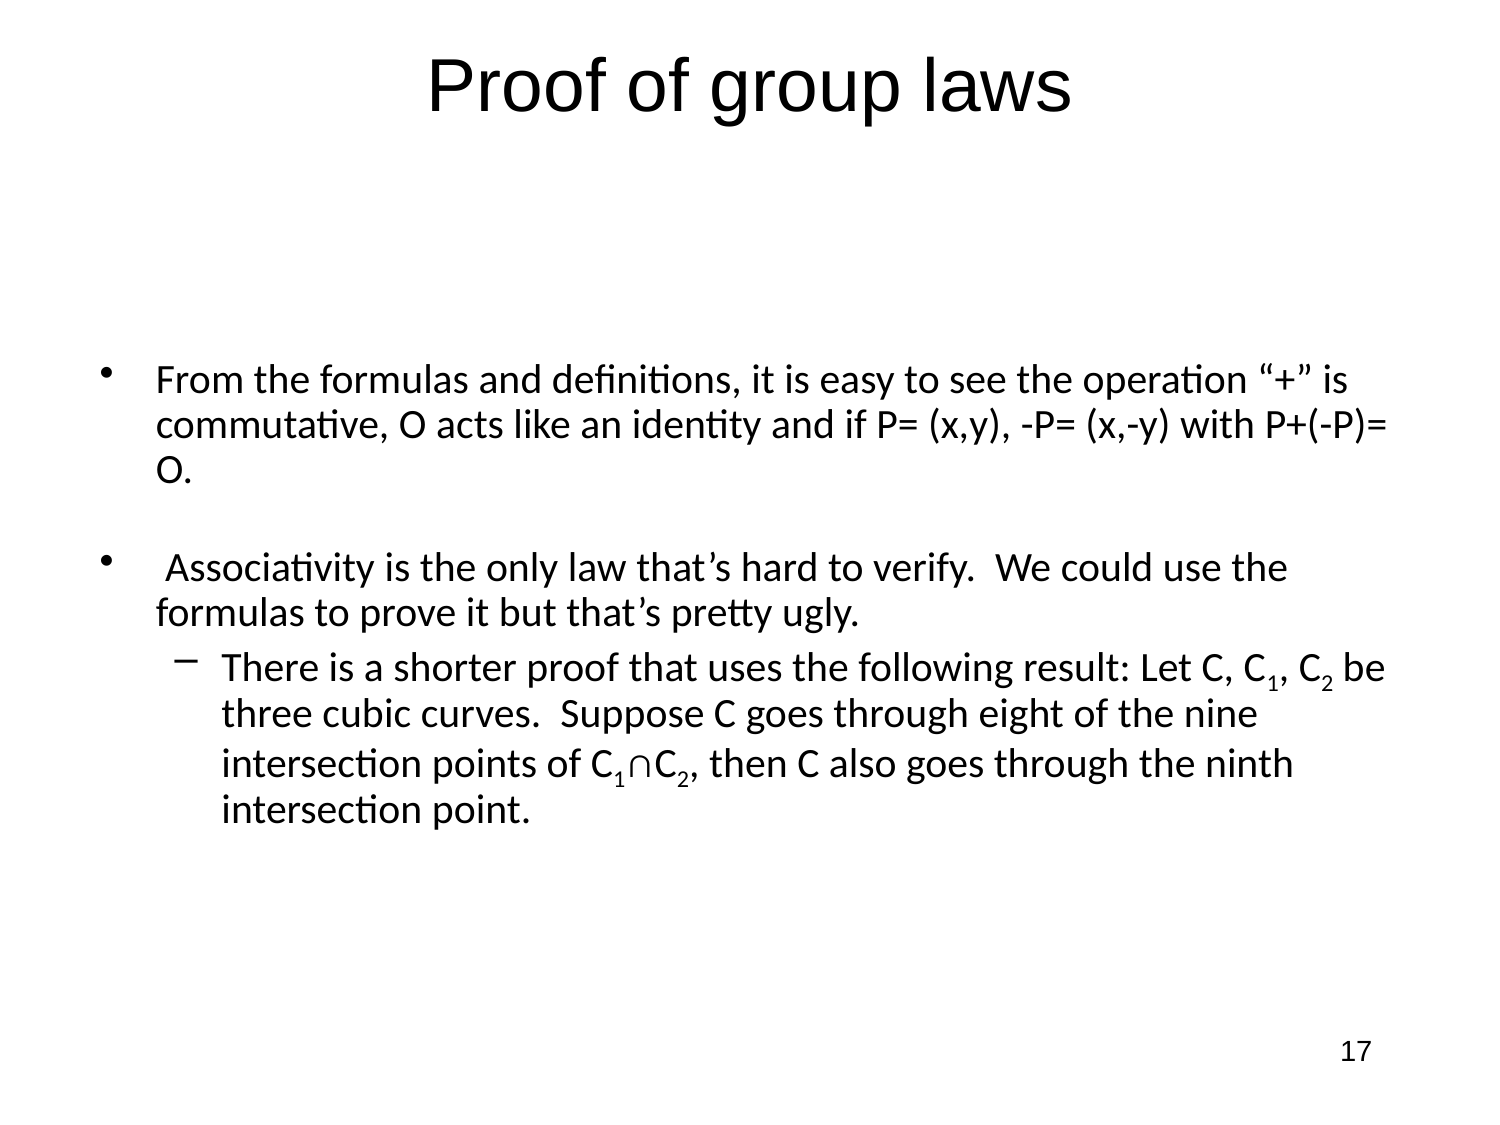

# Proof of group laws
From the formulas and definitions, it is easy to see the operation “+” is commutative, O acts like an identity and if P= (x,y), -P= (x,-y) with P+(-P)= O.

 Associativity is the only law that’s hard to verify.  We could use the formulas to prove it but that’s pretty ugly.
There is a shorter proof that uses the following result: Let C, C1, C2 be three cubic curves.  Suppose C goes through eight of the nine intersection points of C1∩C2, then C also goes through the ninth intersection point.
17